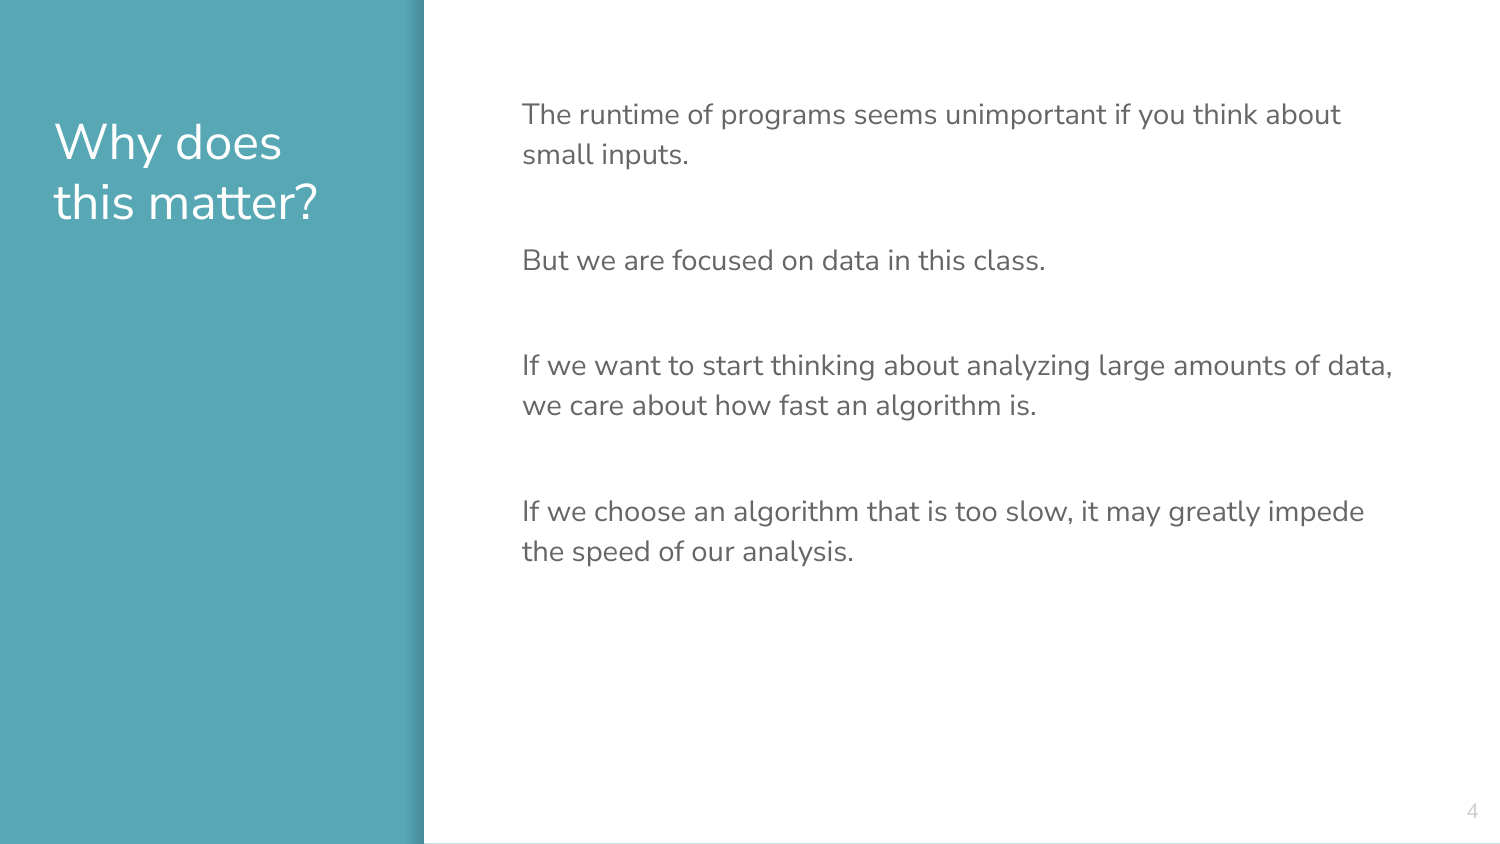

The runtime of programs seems unimportant if you think about small inputs.

But we are focused on data in this class.

If we want to start thinking about analyzing large amounts of data, we care about how fast an algorithm is.

If we choose an algorithm that is too slow, it may greatly impede the speed of our analysis.
# Why does this matter?
4